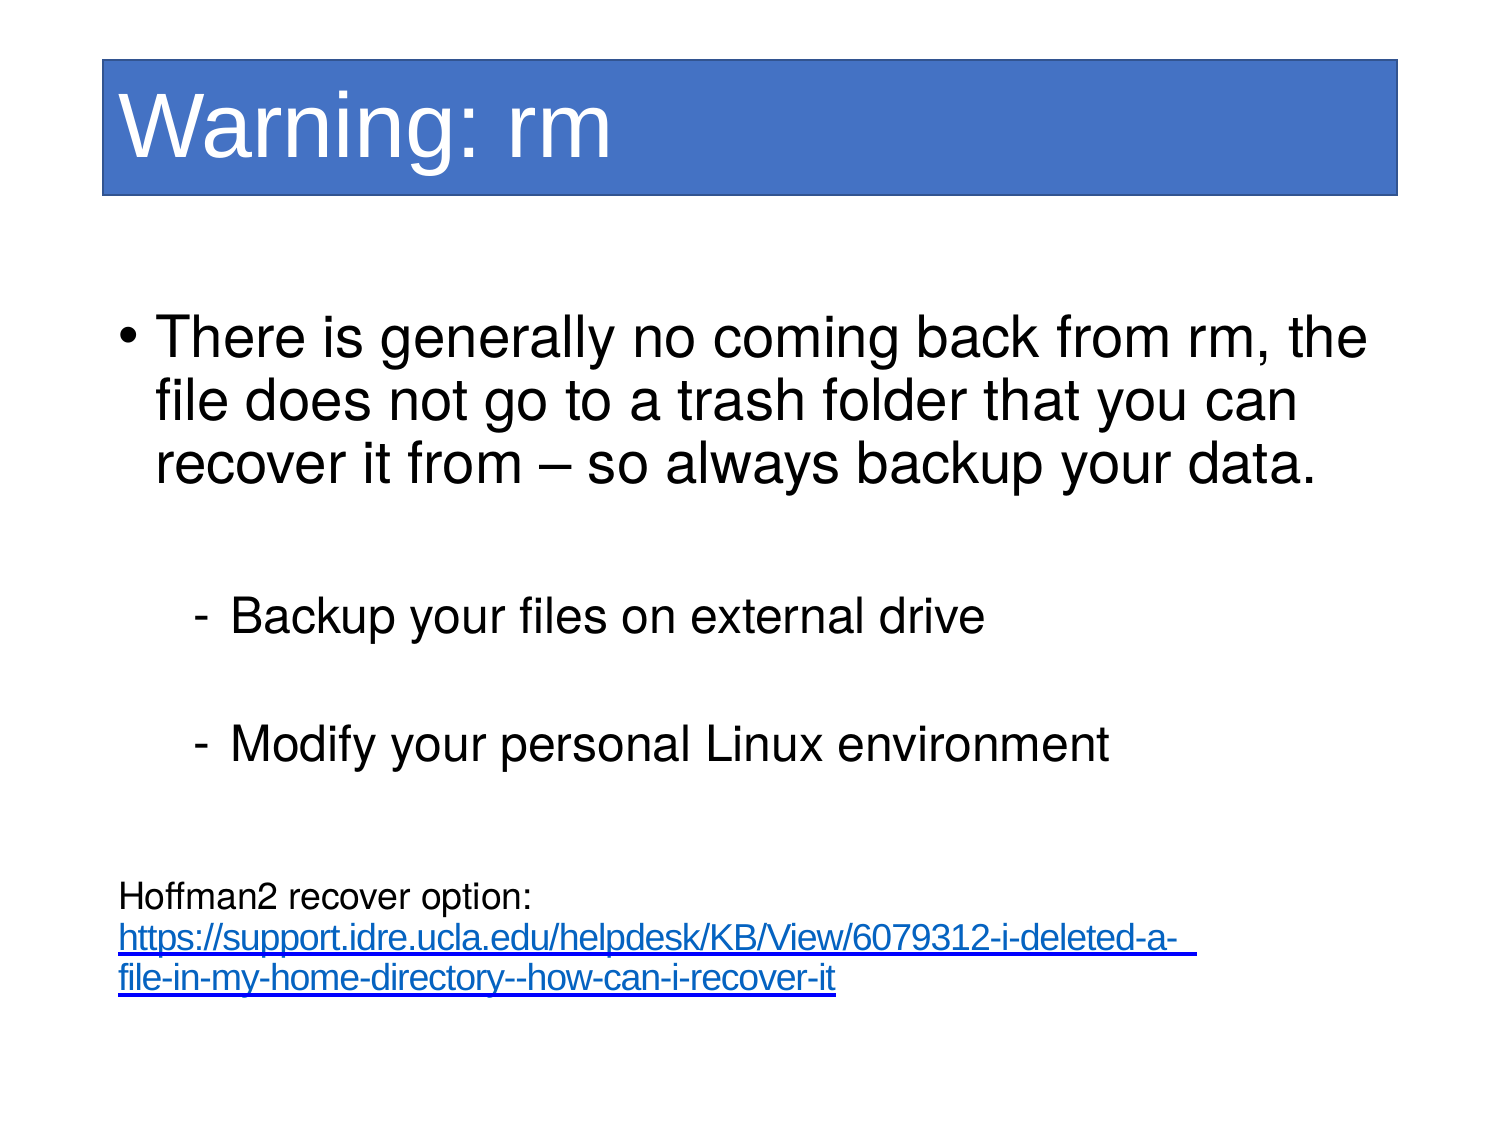

Warning: rm
There is generally no coming back from rm, the file does not go to a trash folder that you can recover it from – so always backup your data.

Backup your files on external drive

Modify your personal Linux environment

Hoffman2 recover option: https://support.idre.ucla.edu/helpdesk/KB/View/6079312-i-deleted-a-  file-in-my-home-directory--how-can-i-recover-it